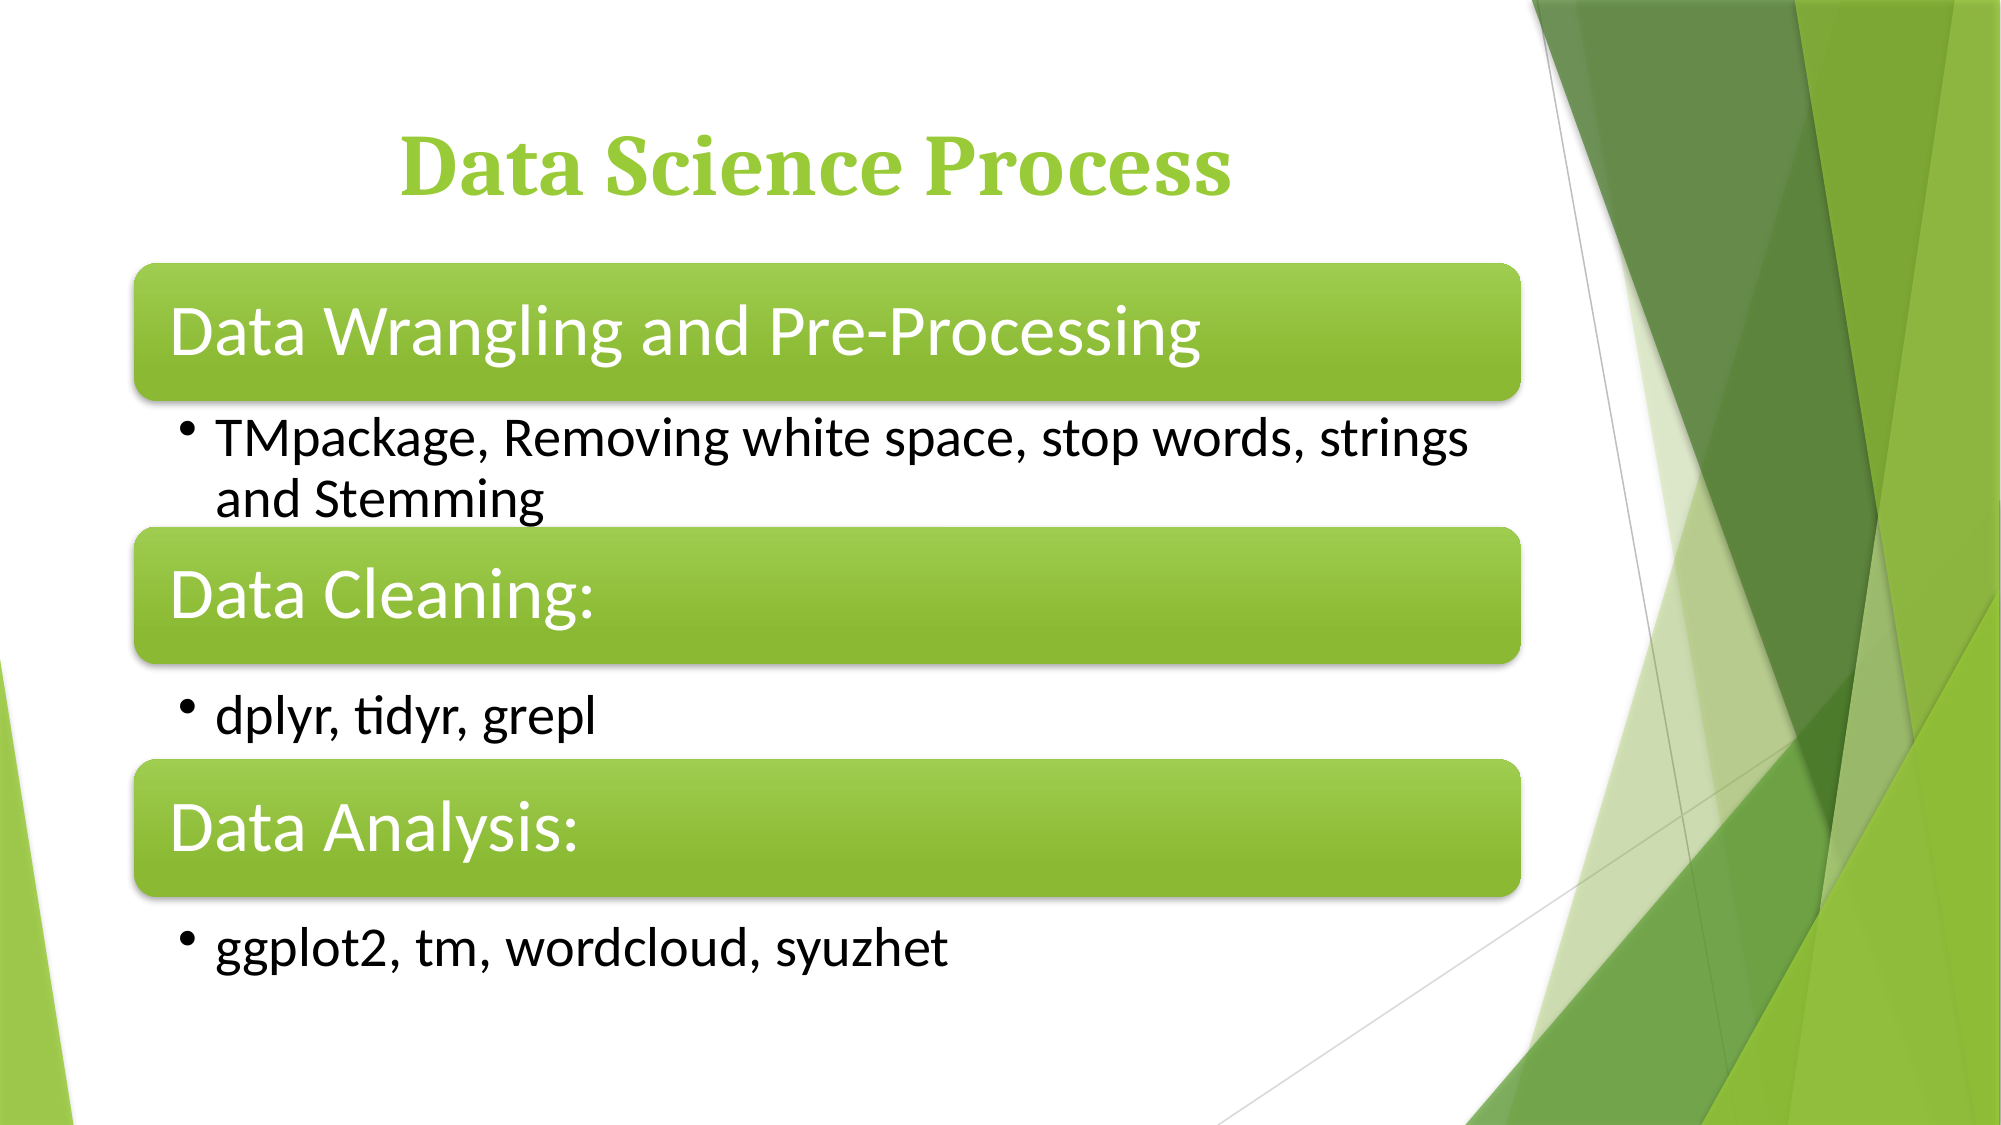

# Data Science Process
Data Wrangling and Pre-Processing
TMpackage, Removing white space, stop words, strings and Stemming
Data Cleaning:
dplyr, tidyr, grepl
Data Analysis:
ggplot2, tm, wordcloud, syuzhet